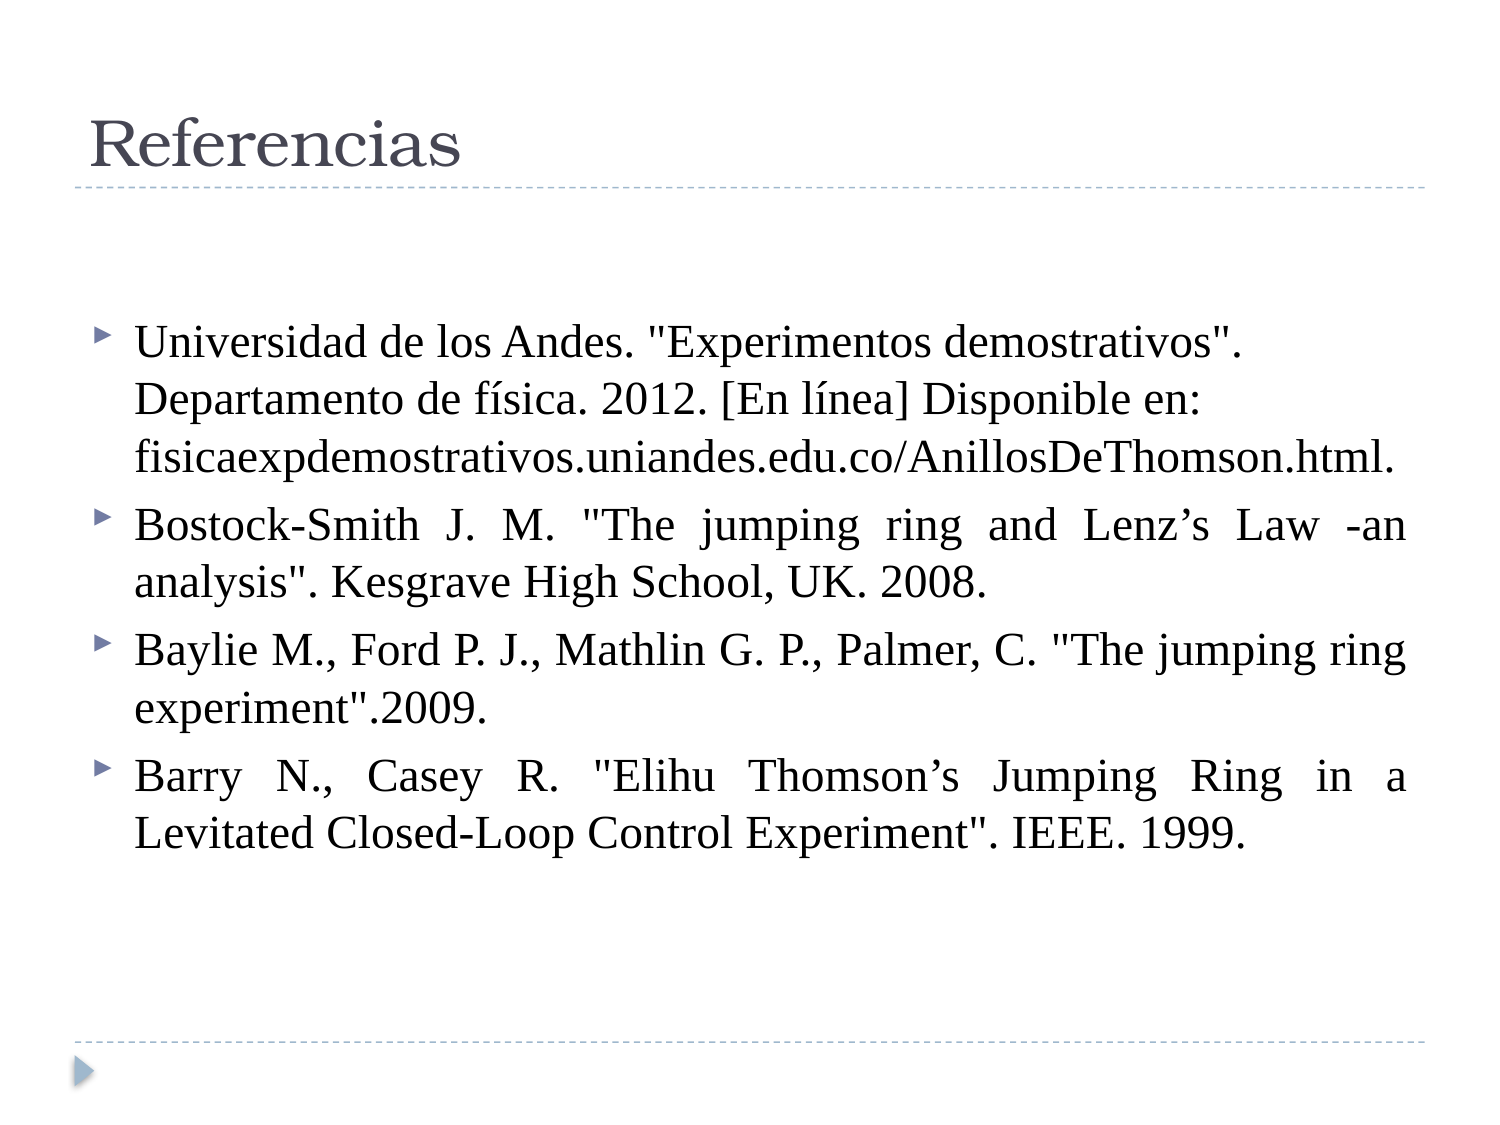

# Referencias
Universidad de los Andes. "Experimentos demostrativos". Departamento de física. 2012. [En línea] Disponible en: fisicaexpdemostrativos.uniandes.edu.co/AnillosDeThomson.html.
Bostock-Smith J. M. "The jumping ring and Lenz’s Law -an analysis". Kesgrave High School, UK. 2008.
Baylie M., Ford P. J., Mathlin G. P., Palmer, C. "The jumping ring experiment".2009.
Barry N., Casey R. "Elihu Thomson’s Jumping Ring in a Levitated Closed-Loop Control Experiment". IEEE. 1999.